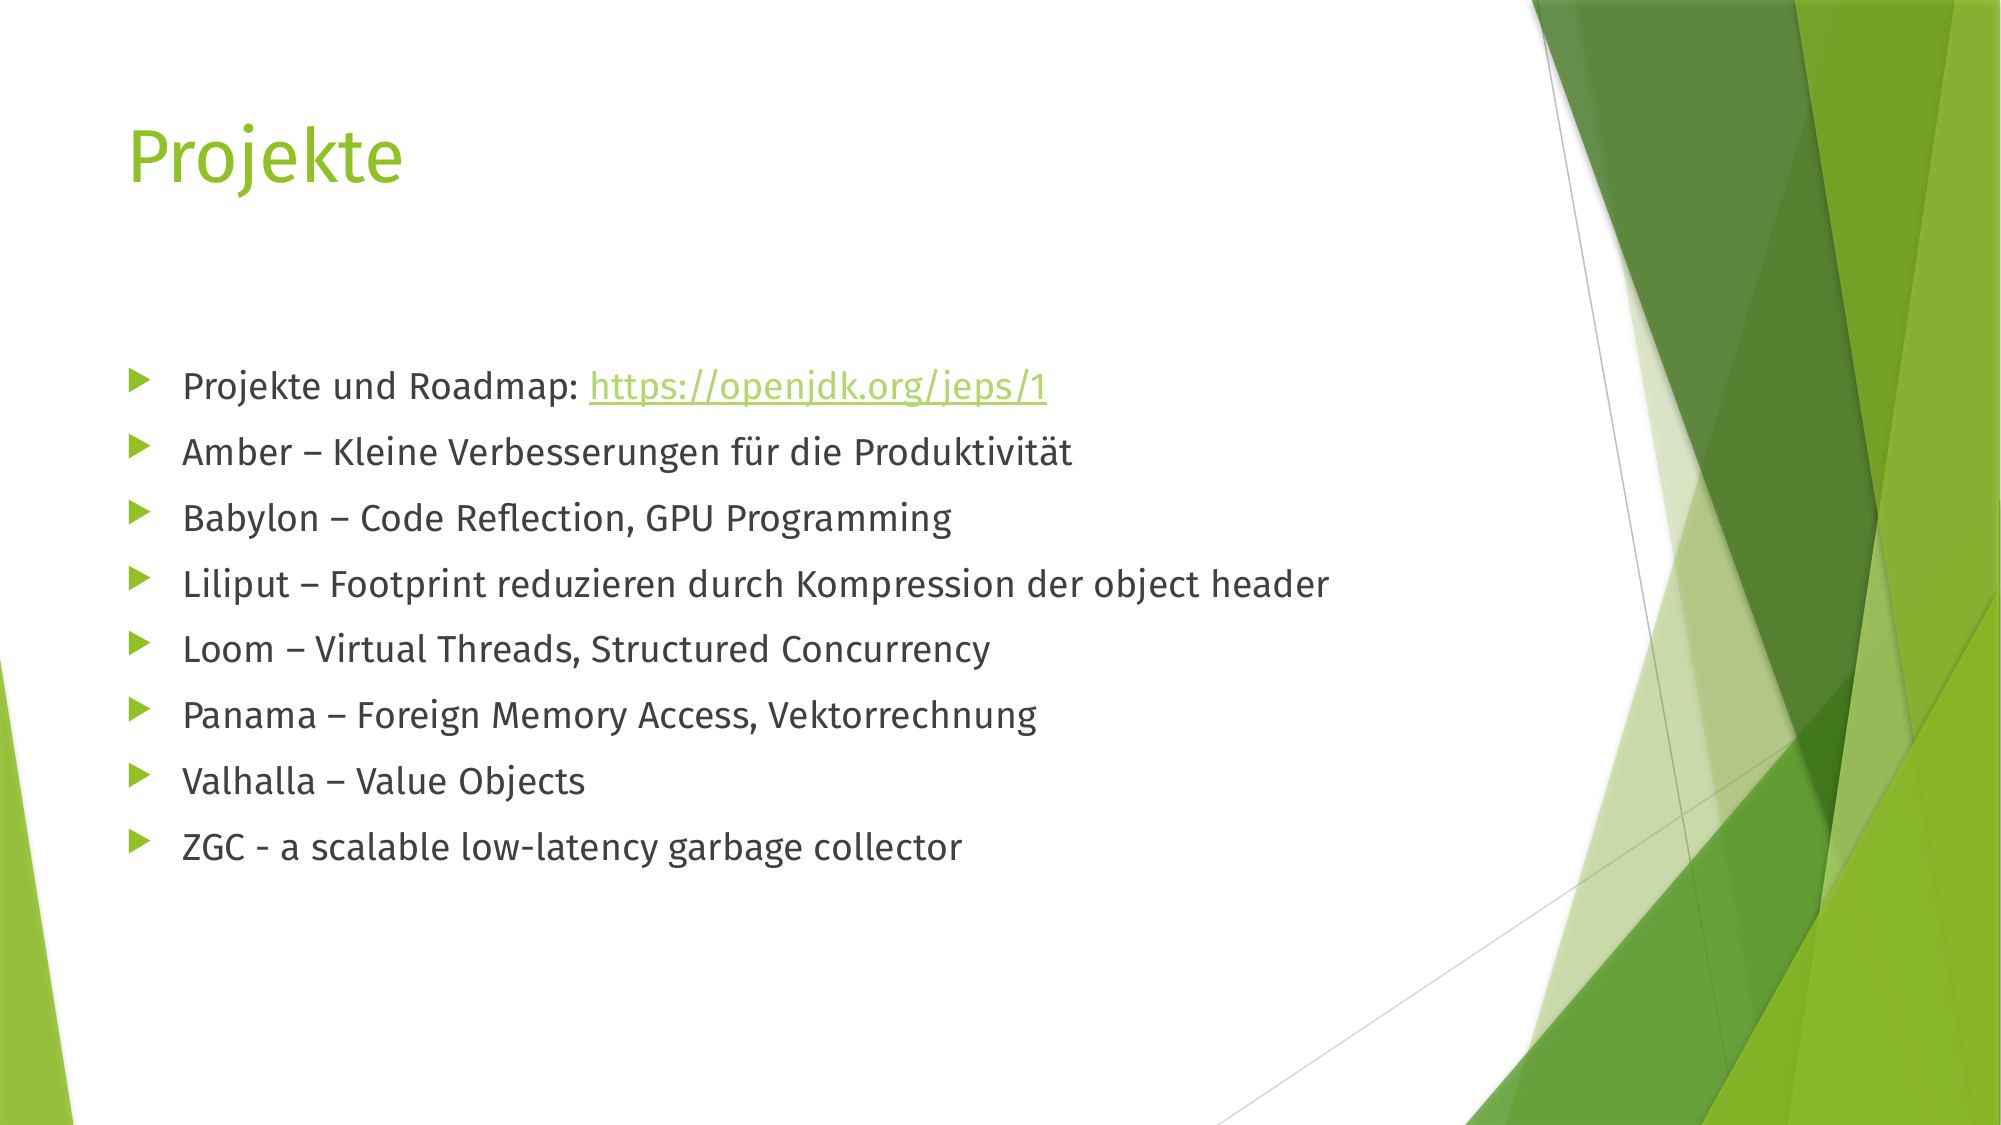

# Projekte
Projekte und Roadmap: https://openjdk.org/jeps/1
Amber – Kleine Verbesserungen für die Produktivität
Babylon – Code Reflection, GPU Programming
Liliput – Footprint reduzieren durch Kompression der object header
Loom – Virtual Threads, Structured Concurrency
Panama – Foreign Memory Access, Vektorrechnung
Valhalla – Value Objects
ZGC - a scalable low-latency garbage collector